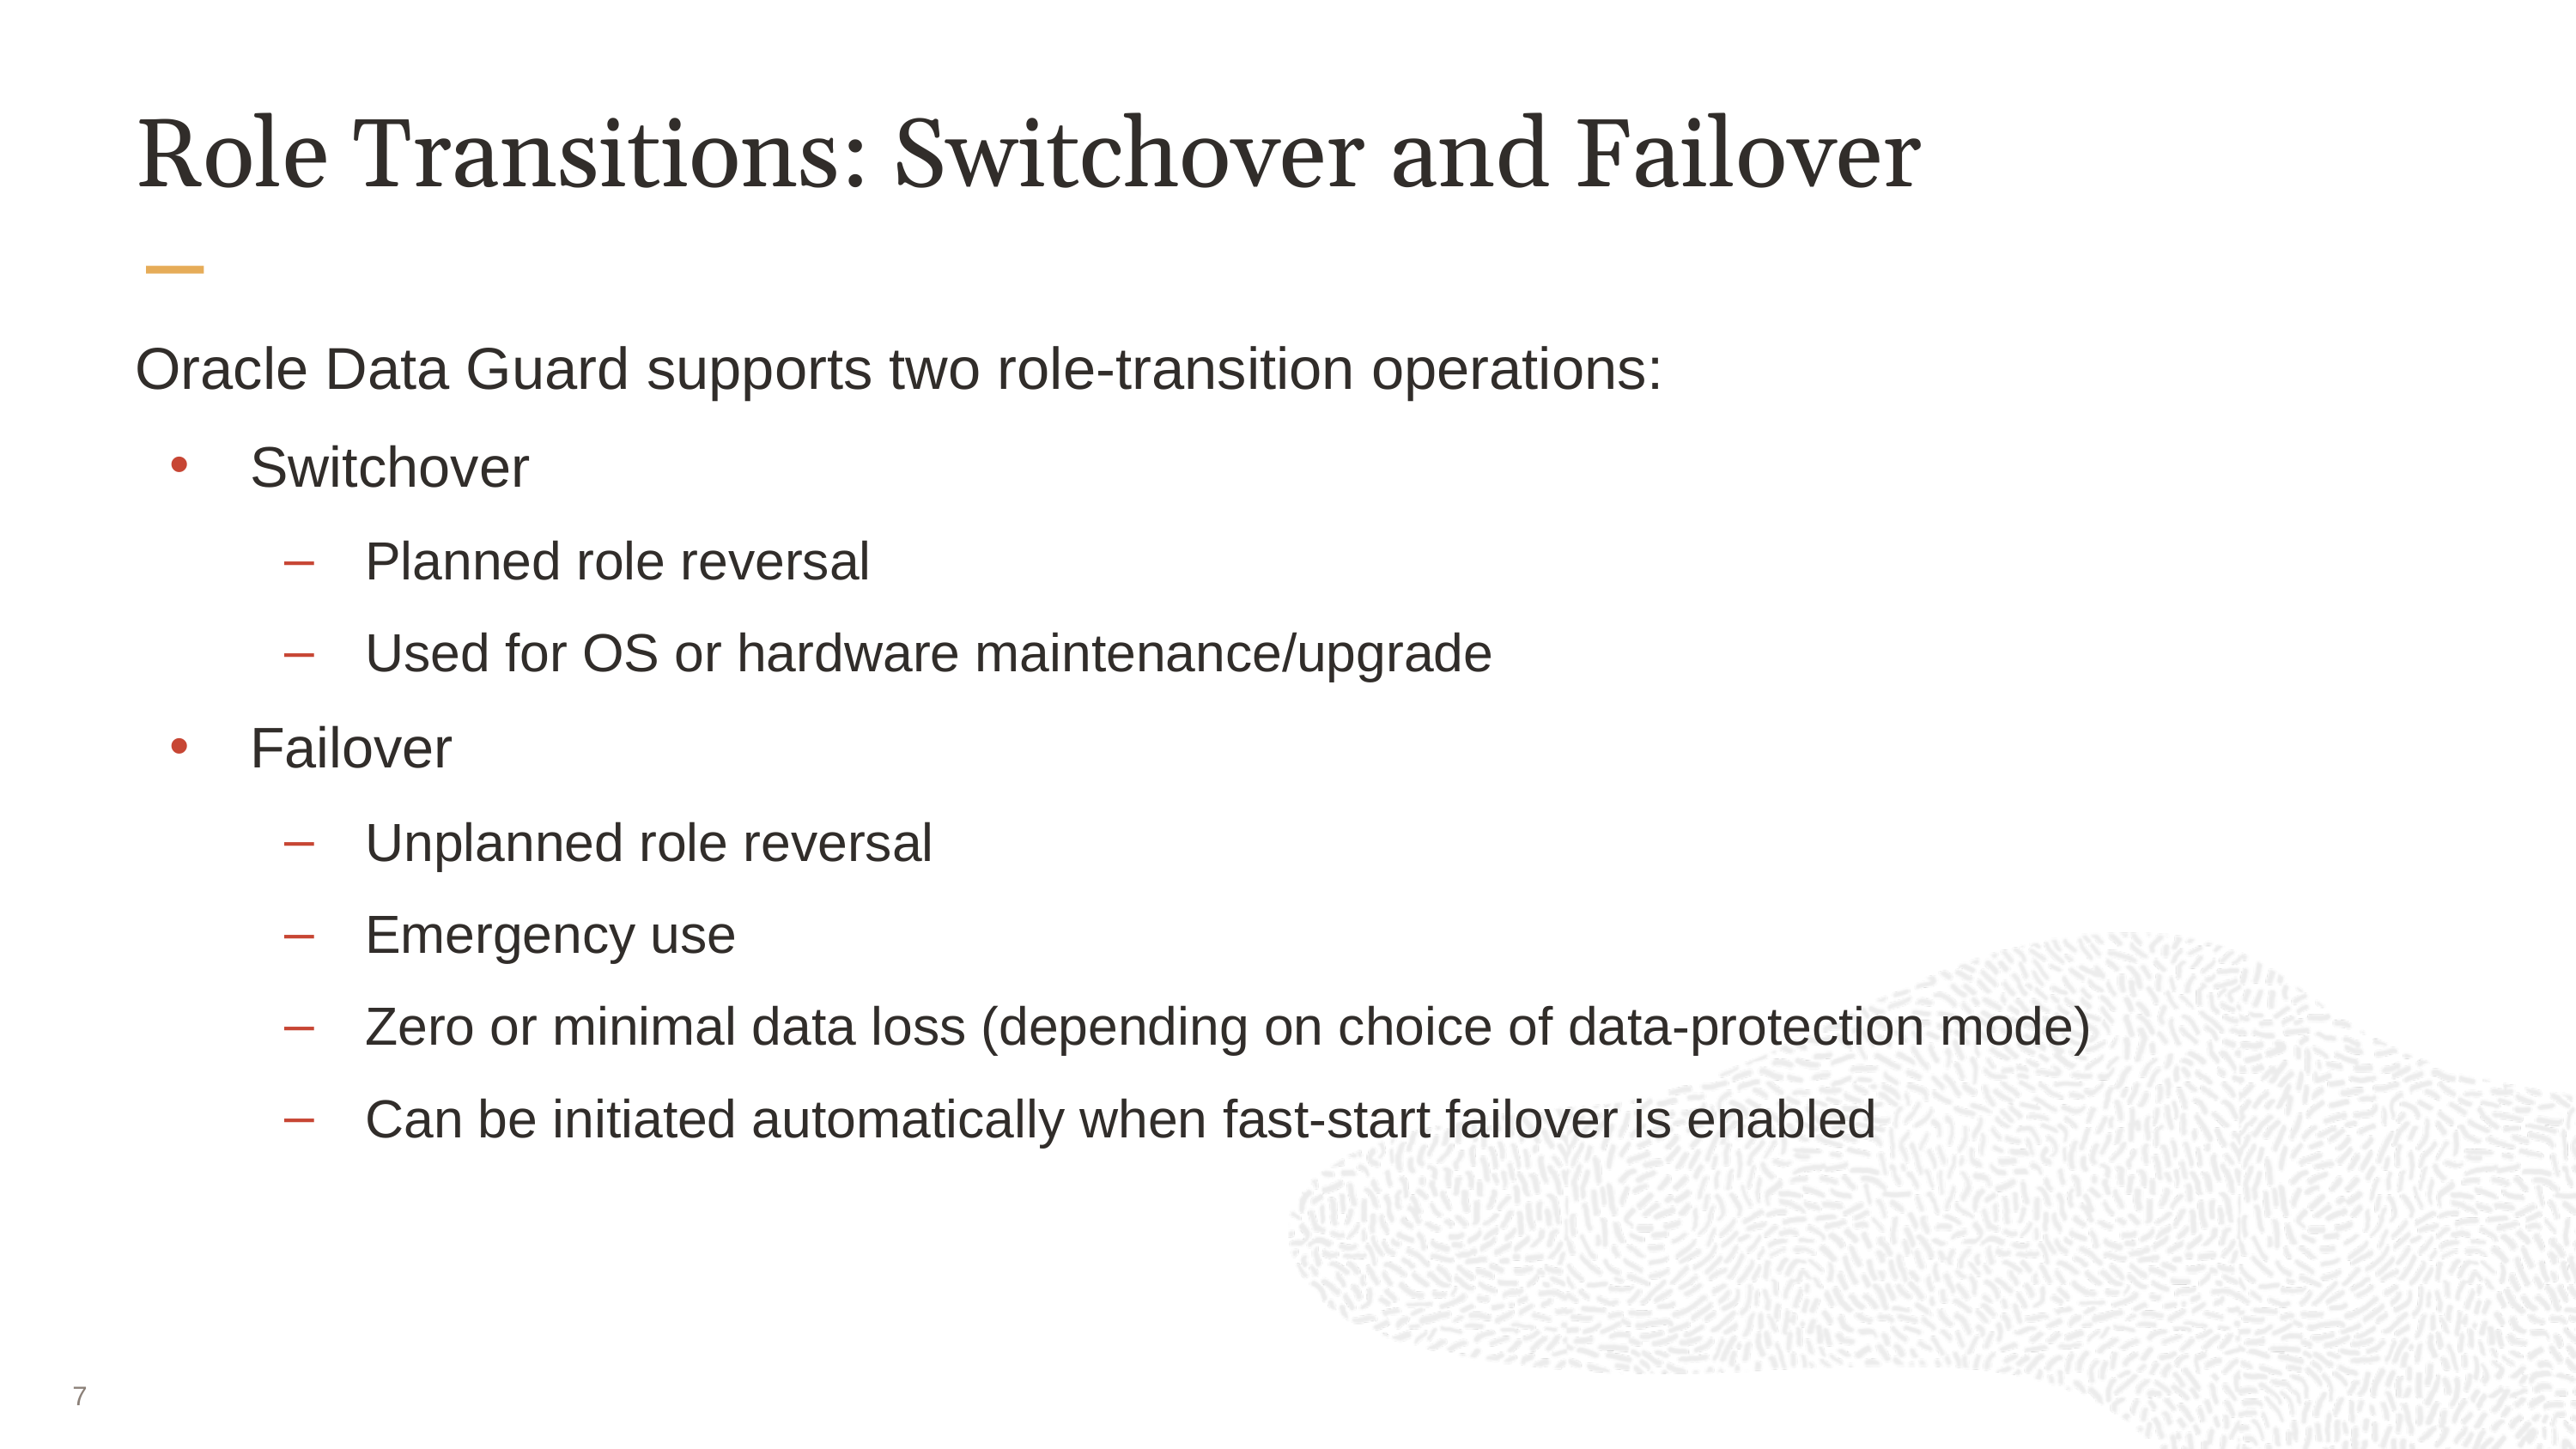

# Role Transitions: Switchover and Failover
Oracle Data Guard supports two role-transition operations:
Switchover
Planned role reversal
Used for OS or hardware maintenance/upgrade
Failover
Unplanned role reversal
Emergency use
Zero or minimal data loss (depending on choice of data-protection mode)
Can be initiated automatically when fast-start failover is enabled